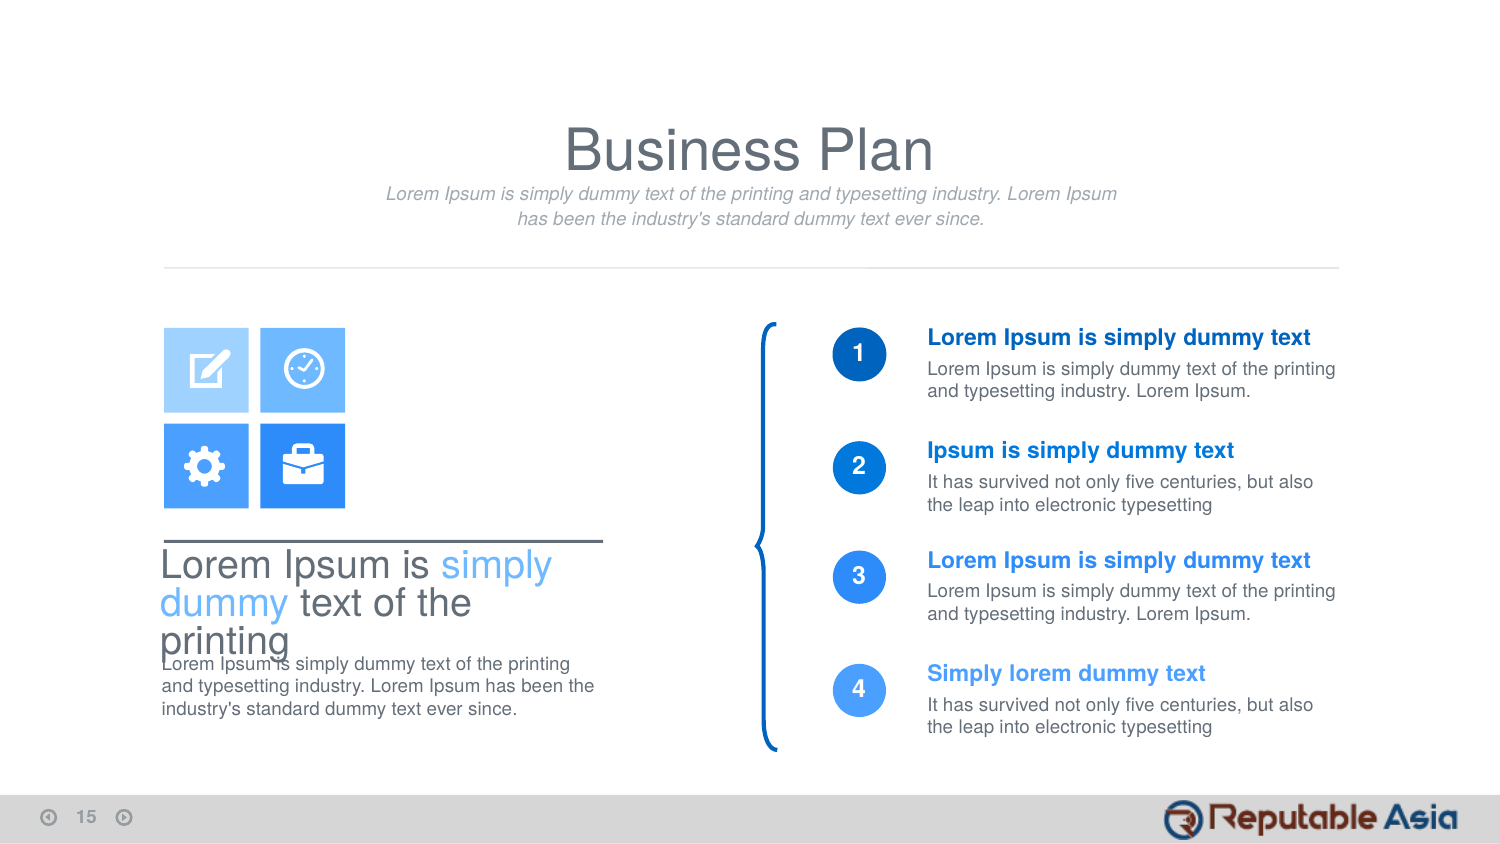

Business Plan
Lorem Ipsum is simply dummy text of the printing and typesetting industry. Lorem Ipsum has been the industry's standard dummy text ever since.

Lorem Ipsum is simply dummy text
Lorem Ipsum is simply dummy text of the printing and typesetting industry. Lorem Ipsum.

1

Ipsum is simply dummy text
It has survived not only five centuries, but also the leap into electronic typesetting

2

Lorem Ipsum is simply dummy text
Lorem Ipsum is simply dummy text of the printing and typesetting industry. Lorem Ipsum.

3
Lorem Ipsum is simply dummy text of the printing
Lorem Ipsum is simply dummy text of the printing and typesetting industry. Lorem Ipsum has been the industry's standard dummy text ever since.
Simply lorem dummy text
It has survived not only five centuries, but also the leap into electronic typesetting

4
15